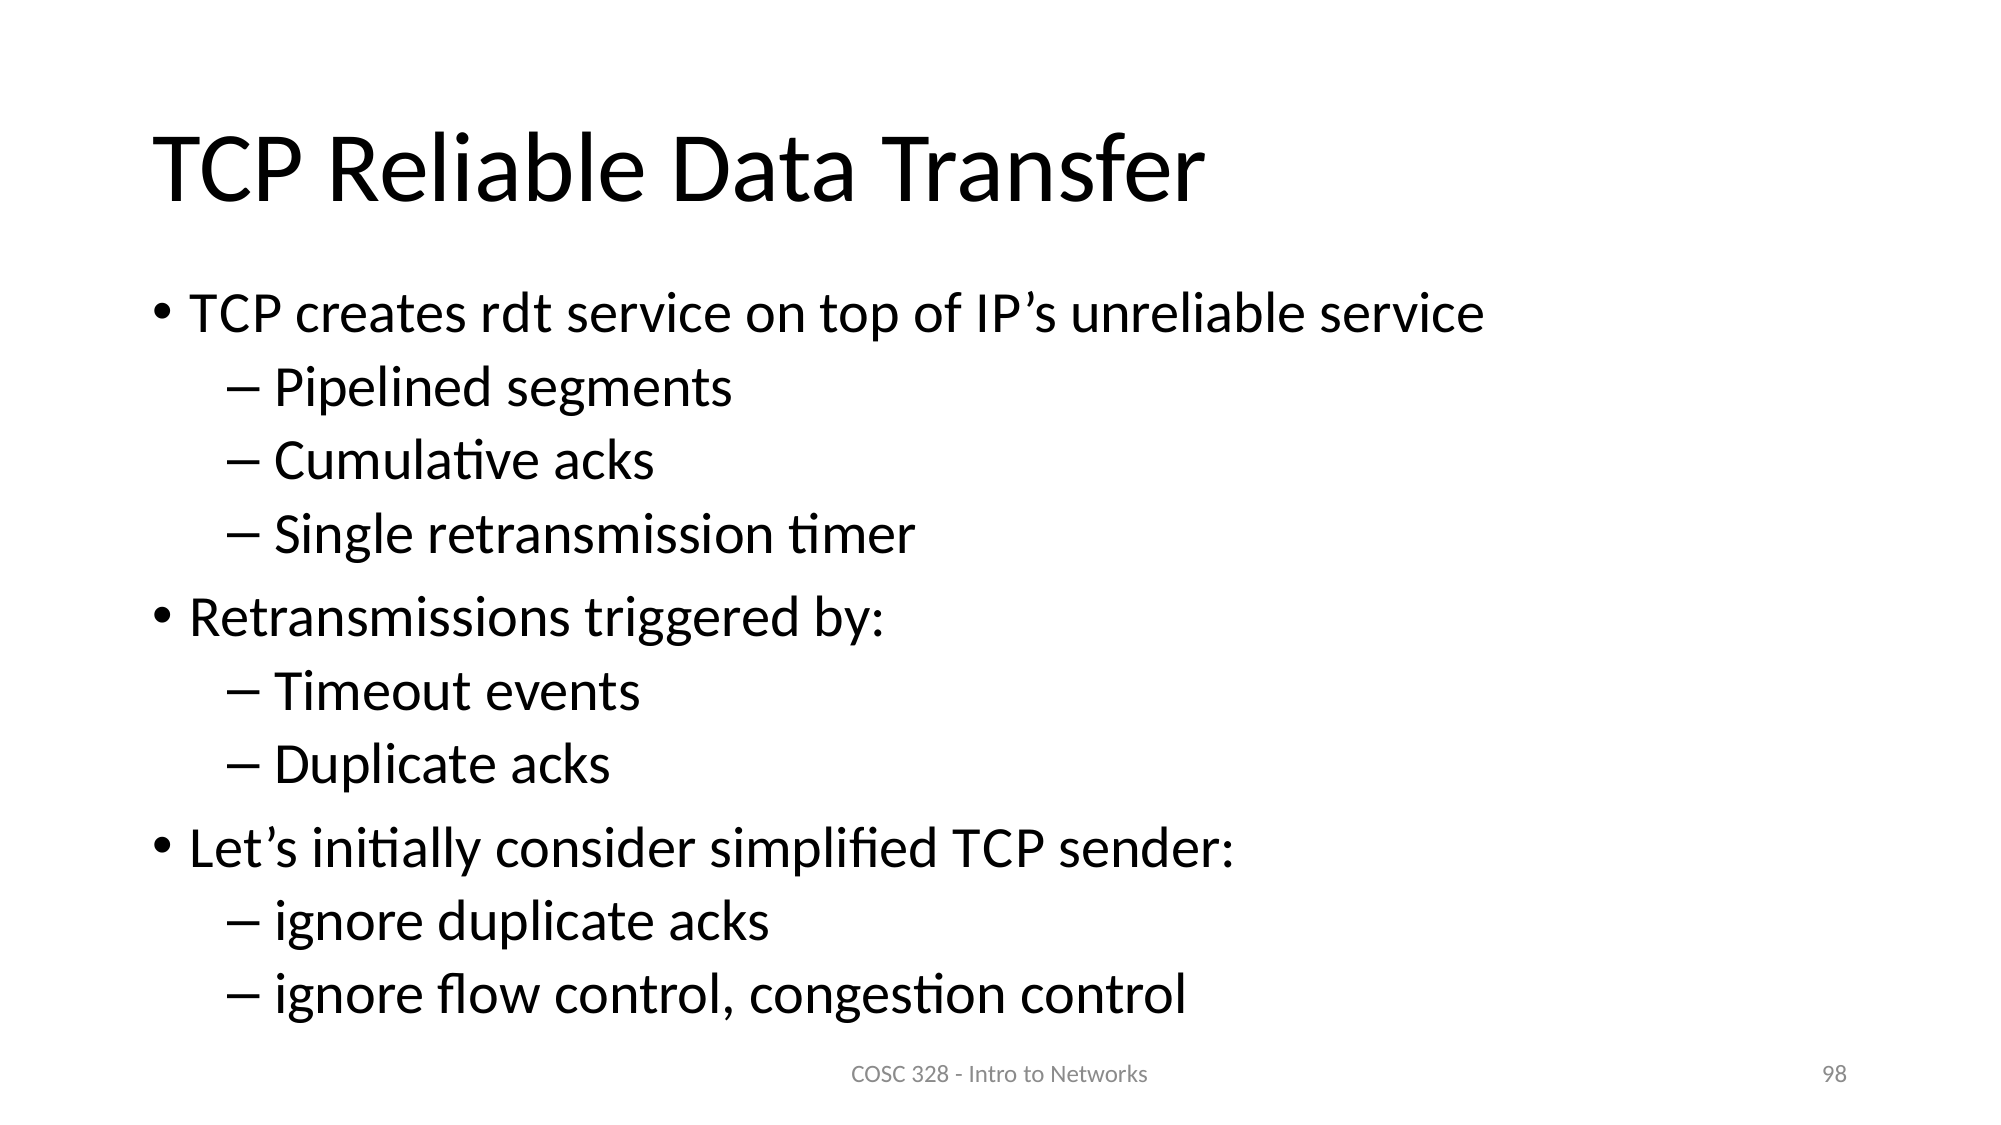

# TCP Reliable Data Transfer
T C P creates r d t service on top of I P’s unreliable service
Pipelined segments
Cumulative acks
Single retransmission timer
Retransmissions triggered by:
Timeout events
Duplicate acks
Let’s initially consider simplified T C P sender:
ignore duplicate acks
ignore flow control, congestion control
COSC 328 - Intro to Networks
98